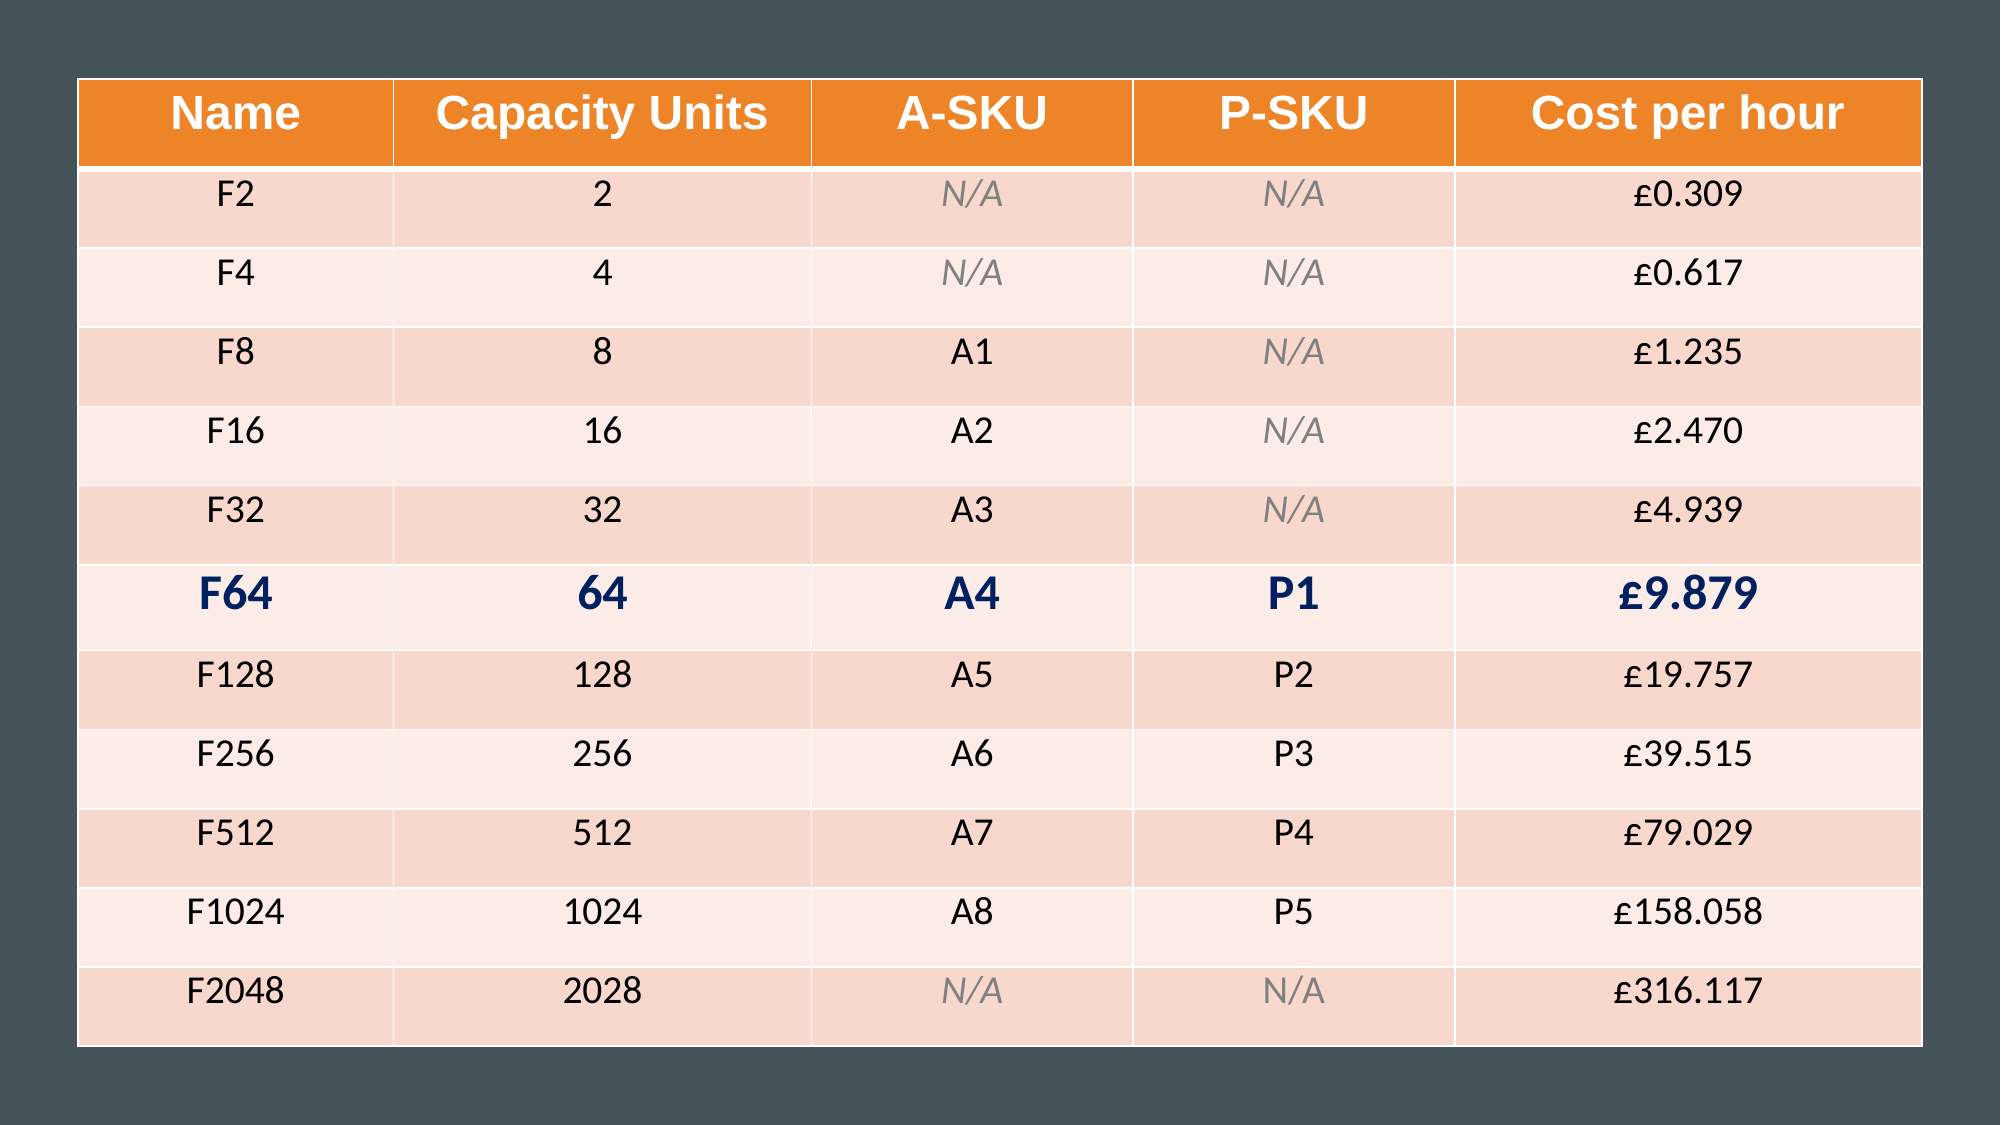

| Name | Capacity Units | A-SKU | P-SKU | Cost per hour |
| --- | --- | --- | --- | --- |
| F2 | 2 | N/A | N/A | £0.309 |
| F4 | 4 | N/A | N/A | £0.617 |
| F8 | 8 | A1 | N/A | £1.235 |
| F16 | 16 | A2 | N/A | £2.470 |
| F32 | 32 | A3 | N/A | £4.939 |
| F64 | 64 | A4 | P1 | £9.879 |
| F128 | 128 | A5 | P2 | £19.757 |
| F256 | 256 | A6 | P3 | £39.515 |
| F512 | 512 | A7 | P4 | £79.029 |
| F1024 | 1024 | A8 | P5 | £158.058 |
| F2048 | 2028 | N/A | N/A | £316.117 |